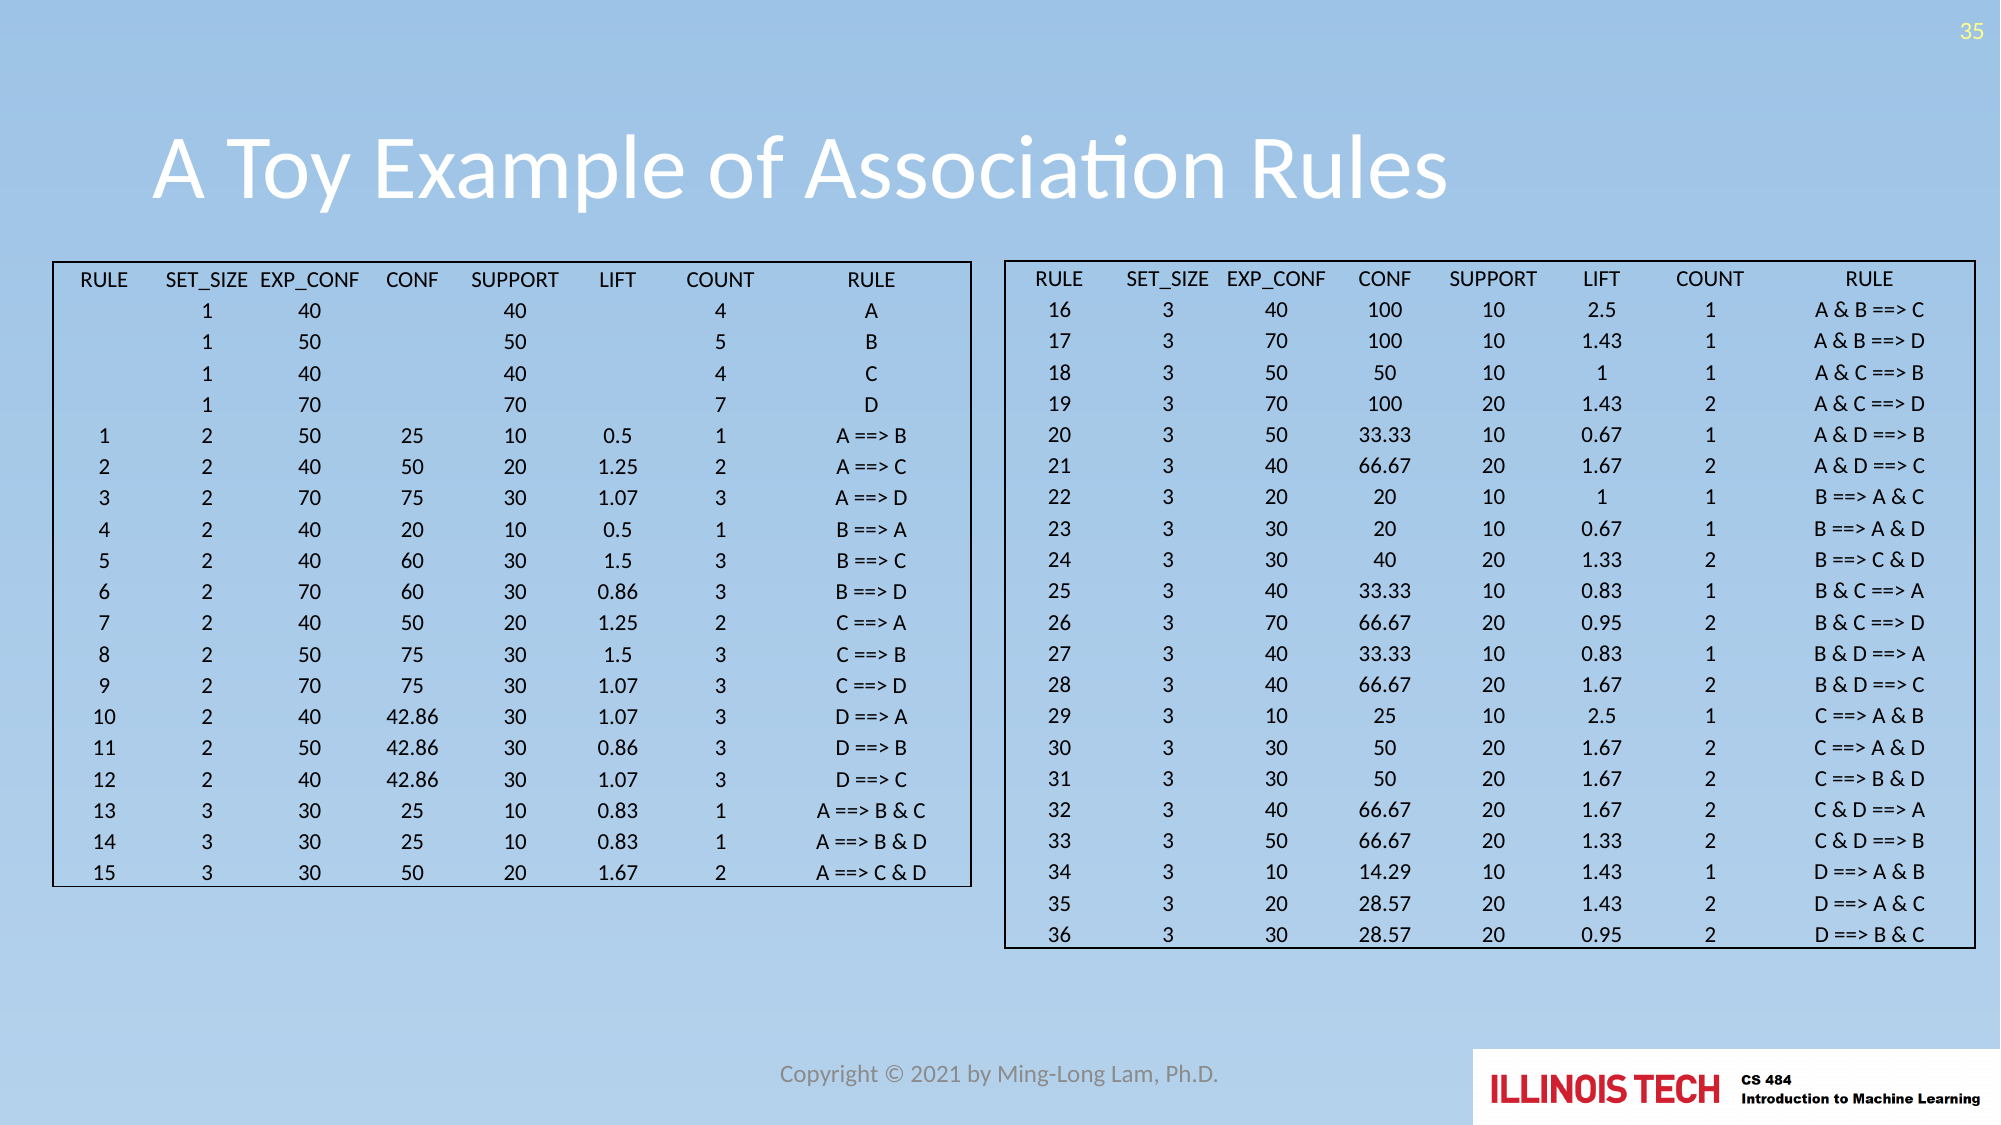

35
# A Toy Example of Association Rules
| RULE | SET\_SIZE | EXP\_CONF | CONF | SUPPORT | LIFT | COUNT | RULE |
| --- | --- | --- | --- | --- | --- | --- | --- |
| 16 | 3 | 40 | 100 | 10 | 2.5 | 1 | A & B ==> C |
| 17 | 3 | 70 | 100 | 10 | 1.43 | 1 | A & B ==> D |
| 18 | 3 | 50 | 50 | 10 | 1 | 1 | A & C ==> B |
| 19 | 3 | 70 | 100 | 20 | 1.43 | 2 | A & C ==> D |
| 20 | 3 | 50 | 33.33 | 10 | 0.67 | 1 | A & D ==> B |
| 21 | 3 | 40 | 66.67 | 20 | 1.67 | 2 | A & D ==> C |
| 22 | 3 | 20 | 20 | 10 | 1 | 1 | B ==> A & C |
| 23 | 3 | 30 | 20 | 10 | 0.67 | 1 | B ==> A & D |
| 24 | 3 | 30 | 40 | 20 | 1.33 | 2 | B ==> C & D |
| 25 | 3 | 40 | 33.33 | 10 | 0.83 | 1 | B & C ==> A |
| 26 | 3 | 70 | 66.67 | 20 | 0.95 | 2 | B & C ==> D |
| 27 | 3 | 40 | 33.33 | 10 | 0.83 | 1 | B & D ==> A |
| 28 | 3 | 40 | 66.67 | 20 | 1.67 | 2 | B & D ==> C |
| 29 | 3 | 10 | 25 | 10 | 2.5 | 1 | C ==> A & B |
| 30 | 3 | 30 | 50 | 20 | 1.67 | 2 | C ==> A & D |
| 31 | 3 | 30 | 50 | 20 | 1.67 | 2 | C ==> B & D |
| 32 | 3 | 40 | 66.67 | 20 | 1.67 | 2 | C & D ==> A |
| 33 | 3 | 50 | 66.67 | 20 | 1.33 | 2 | C & D ==> B |
| 34 | 3 | 10 | 14.29 | 10 | 1.43 | 1 | D ==> A & B |
| 35 | 3 | 20 | 28.57 | 20 | 1.43 | 2 | D ==> A & C |
| 36 | 3 | 30 | 28.57 | 20 | 0.95 | 2 | D ==> B & C |
| RULE | SET\_SIZE | EXP\_CONF | CONF | SUPPORT | LIFT | COUNT | RULE |
| --- | --- | --- | --- | --- | --- | --- | --- |
|  | 1 | 40 |  | 40 |  | 4 | A |
|  | 1 | 50 |  | 50 |  | 5 | B |
|  | 1 | 40 |  | 40 |  | 4 | C |
|  | 1 | 70 |  | 70 |  | 7 | D |
| 1 | 2 | 50 | 25 | 10 | 0.5 | 1 | A ==> B |
| 2 | 2 | 40 | 50 | 20 | 1.25 | 2 | A ==> C |
| 3 | 2 | 70 | 75 | 30 | 1.07 | 3 | A ==> D |
| 4 | 2 | 40 | 20 | 10 | 0.5 | 1 | B ==> A |
| 5 | 2 | 40 | 60 | 30 | 1.5 | 3 | B ==> C |
| 6 | 2 | 70 | 60 | 30 | 0.86 | 3 | B ==> D |
| 7 | 2 | 40 | 50 | 20 | 1.25 | 2 | C ==> A |
| 8 | 2 | 50 | 75 | 30 | 1.5 | 3 | C ==> B |
| 9 | 2 | 70 | 75 | 30 | 1.07 | 3 | C ==> D |
| 10 | 2 | 40 | 42.86 | 30 | 1.07 | 3 | D ==> A |
| 11 | 2 | 50 | 42.86 | 30 | 0.86 | 3 | D ==> B |
| 12 | 2 | 40 | 42.86 | 30 | 1.07 | 3 | D ==> C |
| 13 | 3 | 30 | 25 | 10 | 0.83 | 1 | A ==> B & C |
| 14 | 3 | 30 | 25 | 10 | 0.83 | 1 | A ==> B & D |
| 15 | 3 | 30 | 50 | 20 | 1.67 | 2 | A ==> C & D |
Copyright © 2021 by Ming-Long Lam, Ph.D.